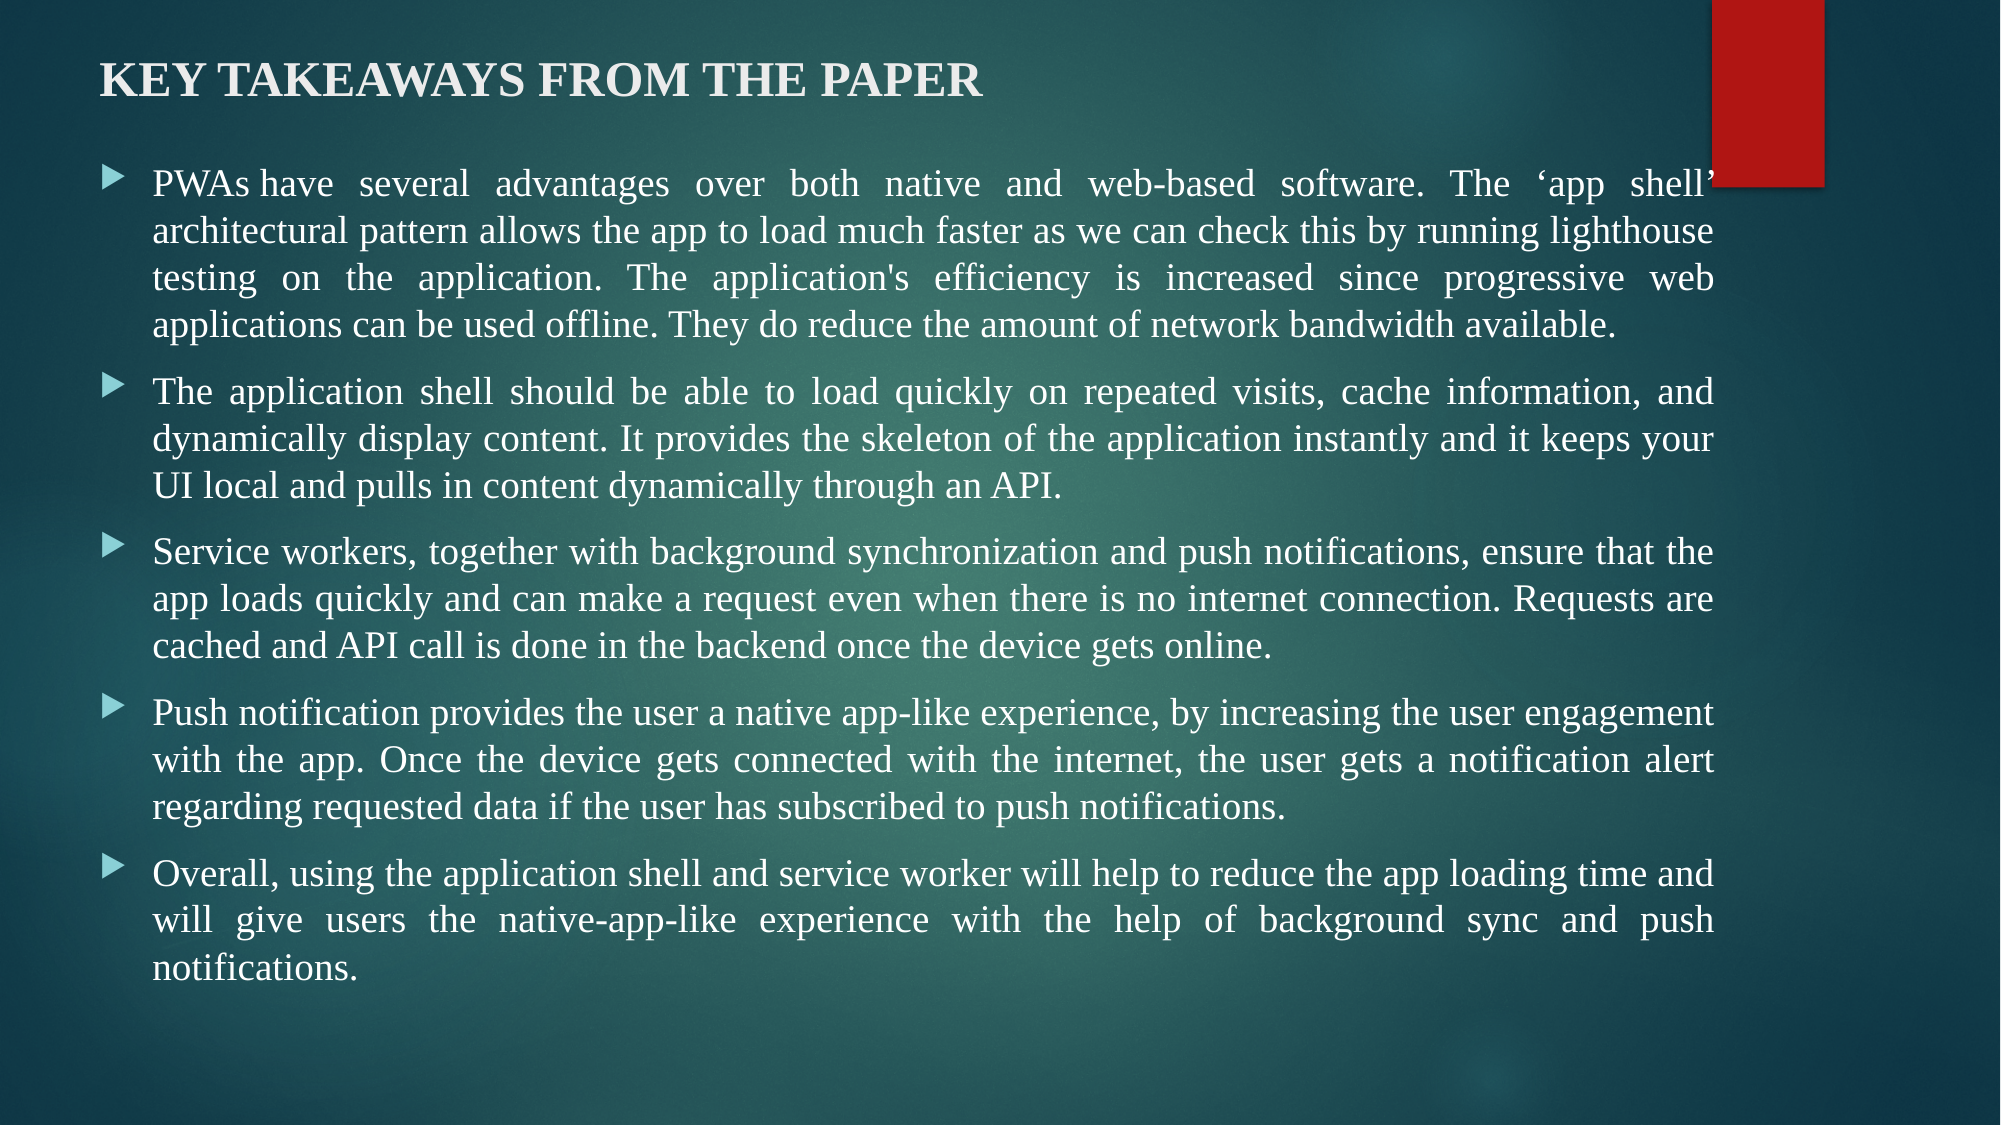

# Key Takeaways from the paper
PWAs have several advantages over both native and web-based software. The ‘app shell’ architectural pattern allows the app to load much faster as we can check this by running lighthouse testing on the application. The application's efficiency is increased since progressive web applications can be used offline. They do reduce the amount of network bandwidth available.
The application shell should be able to load quickly on repeated visits, cache information, and dynamically display content. It provides the skeleton of the application instantly and it keeps your UI local and pulls in content dynamically through an API.
Service workers, together with background synchronization and push notifications, ensure that the app loads quickly and can make a request even when there is no internet connection. Requests are cached and API call is done in the backend once the device gets online.
Push notification provides the user a native app-like experience, by increasing the user engagement with the app. Once the device gets connected with the internet, the user gets a notification alert regarding requested data if the user has subscribed to push notifications.
Overall, using the application shell and service worker will help to reduce the app loading time and will give users the native-app-like experience with the help of background sync and push notifications.